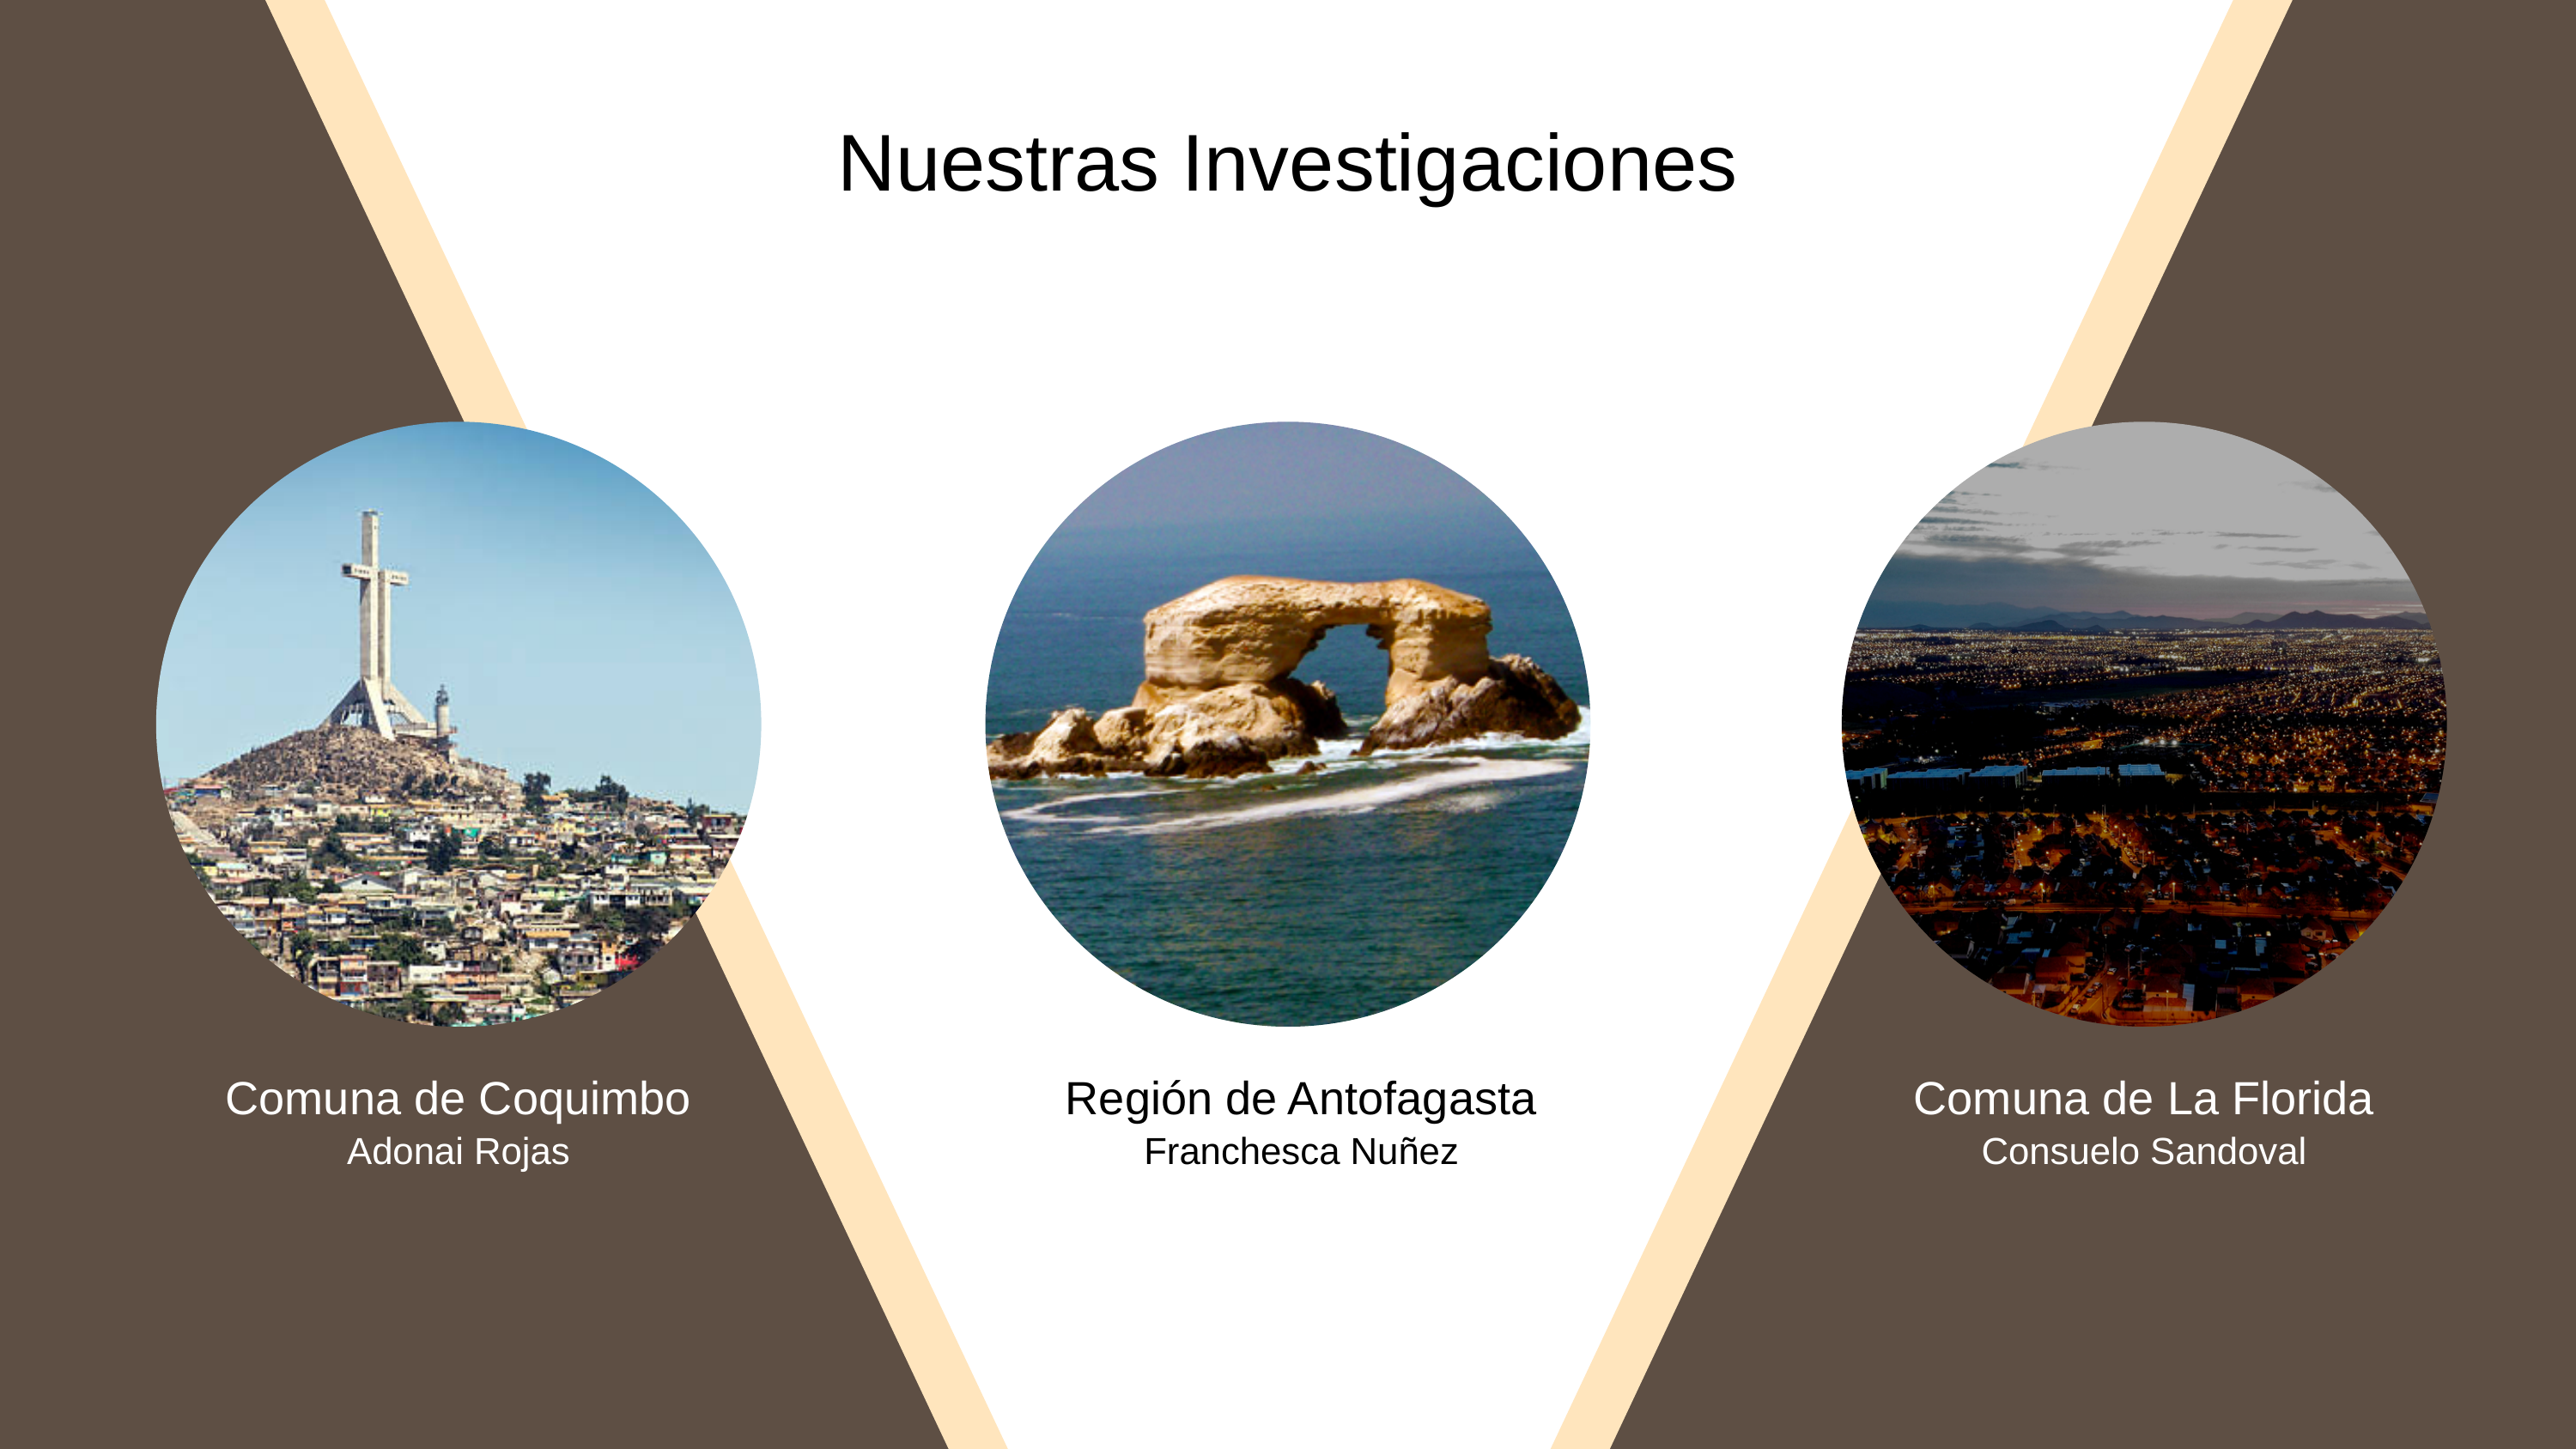

Nuestras Investigaciones

Comuna de Coquimbo
Región de Antofagasta
Comuna de La Florida
Adonai Rojas
Franchesca Nuñez
Consuelo Sandoval